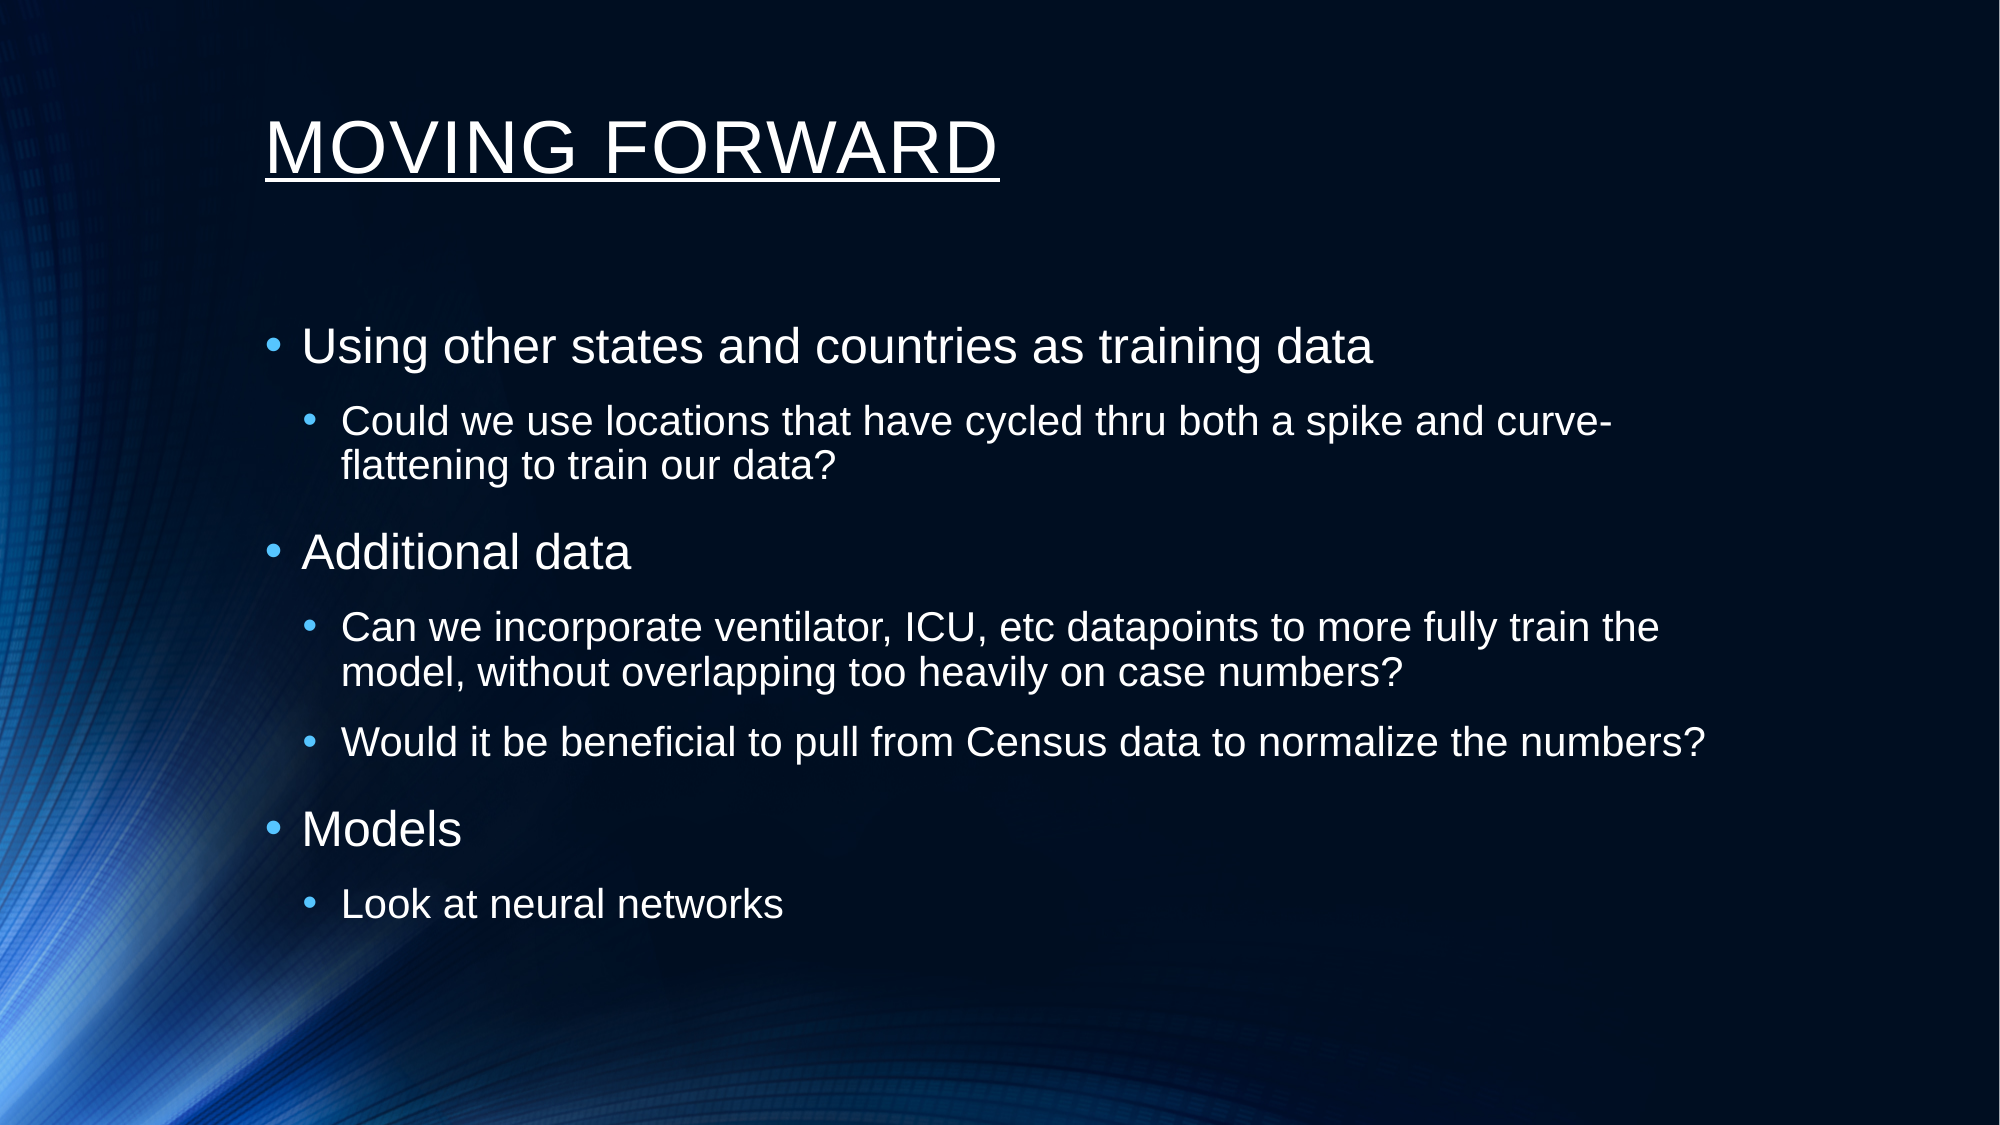

# MOVING FORWARD
Using other states and countries as training data
Could we use locations that have cycled thru both a spike and curve-flattening to train our data?
Additional data
Can we incorporate ventilator, ICU, etc datapoints to more fully train the model, without overlapping too heavily on case numbers?
Would it be beneficial to pull from Census data to normalize the numbers?
Models
Look at neural networks